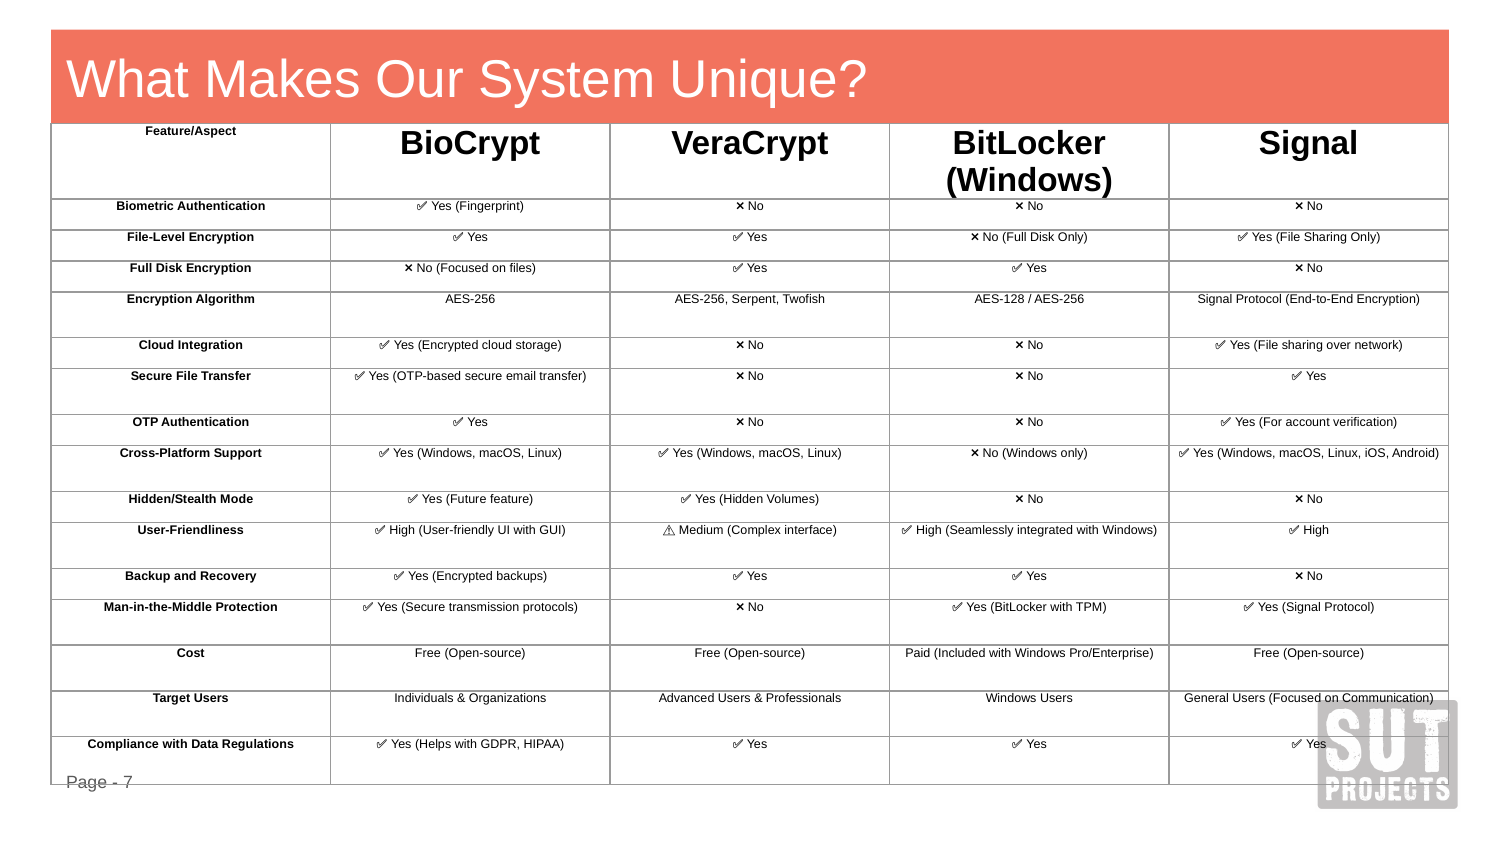

# What Makes Our System Unique?
| Feature/Aspect | BioCrypt | VeraCrypt | BitLocker (Windows) | Signal |
| --- | --- | --- | --- | --- |
| Biometric Authentication | ✅ Yes (Fingerprint) | ❌ No | ❌ No | ❌ No |
| File-Level Encryption | ✅ Yes | ✅ Yes | ❌ No (Full Disk Only) | ✅ Yes (File Sharing Only) |
| Full Disk Encryption | ❌ No (Focused on files) | ✅ Yes | ✅ Yes | ❌ No |
| Encryption Algorithm | AES-256 | AES-256, Serpent, Twofish | AES-128 / AES-256 | Signal Protocol (End-to-End Encryption) |
| Cloud Integration | ✅ Yes (Encrypted cloud storage) | ❌ No | ❌ No | ✅ Yes (File sharing over network) |
| Secure File Transfer | ✅ Yes (OTP-based secure email transfer) | ❌ No | ❌ No | ✅ Yes |
| OTP Authentication | ✅ Yes | ❌ No | ❌ No | ✅ Yes (For account verification) |
| Cross-Platform Support | ✅ Yes (Windows, macOS, Linux) | ✅ Yes (Windows, macOS, Linux) | ❌ No (Windows only) | ✅ Yes (Windows, macOS, Linux, iOS, Android) |
| Hidden/Stealth Mode | ✅ Yes (Future feature) | ✅ Yes (Hidden Volumes) | ❌ No | ❌ No |
| User-Friendliness | ✅ High (User-friendly UI with GUI) | ⚠️ Medium (Complex interface) | ✅ High (Seamlessly integrated with Windows) | ✅ High |
| Backup and Recovery | ✅ Yes (Encrypted backups) | ✅ Yes | ✅ Yes | ❌ No |
| Man-in-the-Middle Protection | ✅ Yes (Secure transmission protocols) | ❌ No | ✅ Yes (BitLocker with TPM) | ✅ Yes (Signal Protocol) |
| Cost | Free (Open-source) | Free (Open-source) | Paid (Included with Windows Pro/Enterprise) | Free (Open-source) |
| Target Users | Individuals & Organizations | Advanced Users & Professionals | Windows Users | General Users (Focused on Communication) |
| Compliance with Data Regulations | ✅ Yes (Helps with GDPR, HIPAA) | ✅ Yes | ✅ Yes | ✅ Yes |
Page - 7